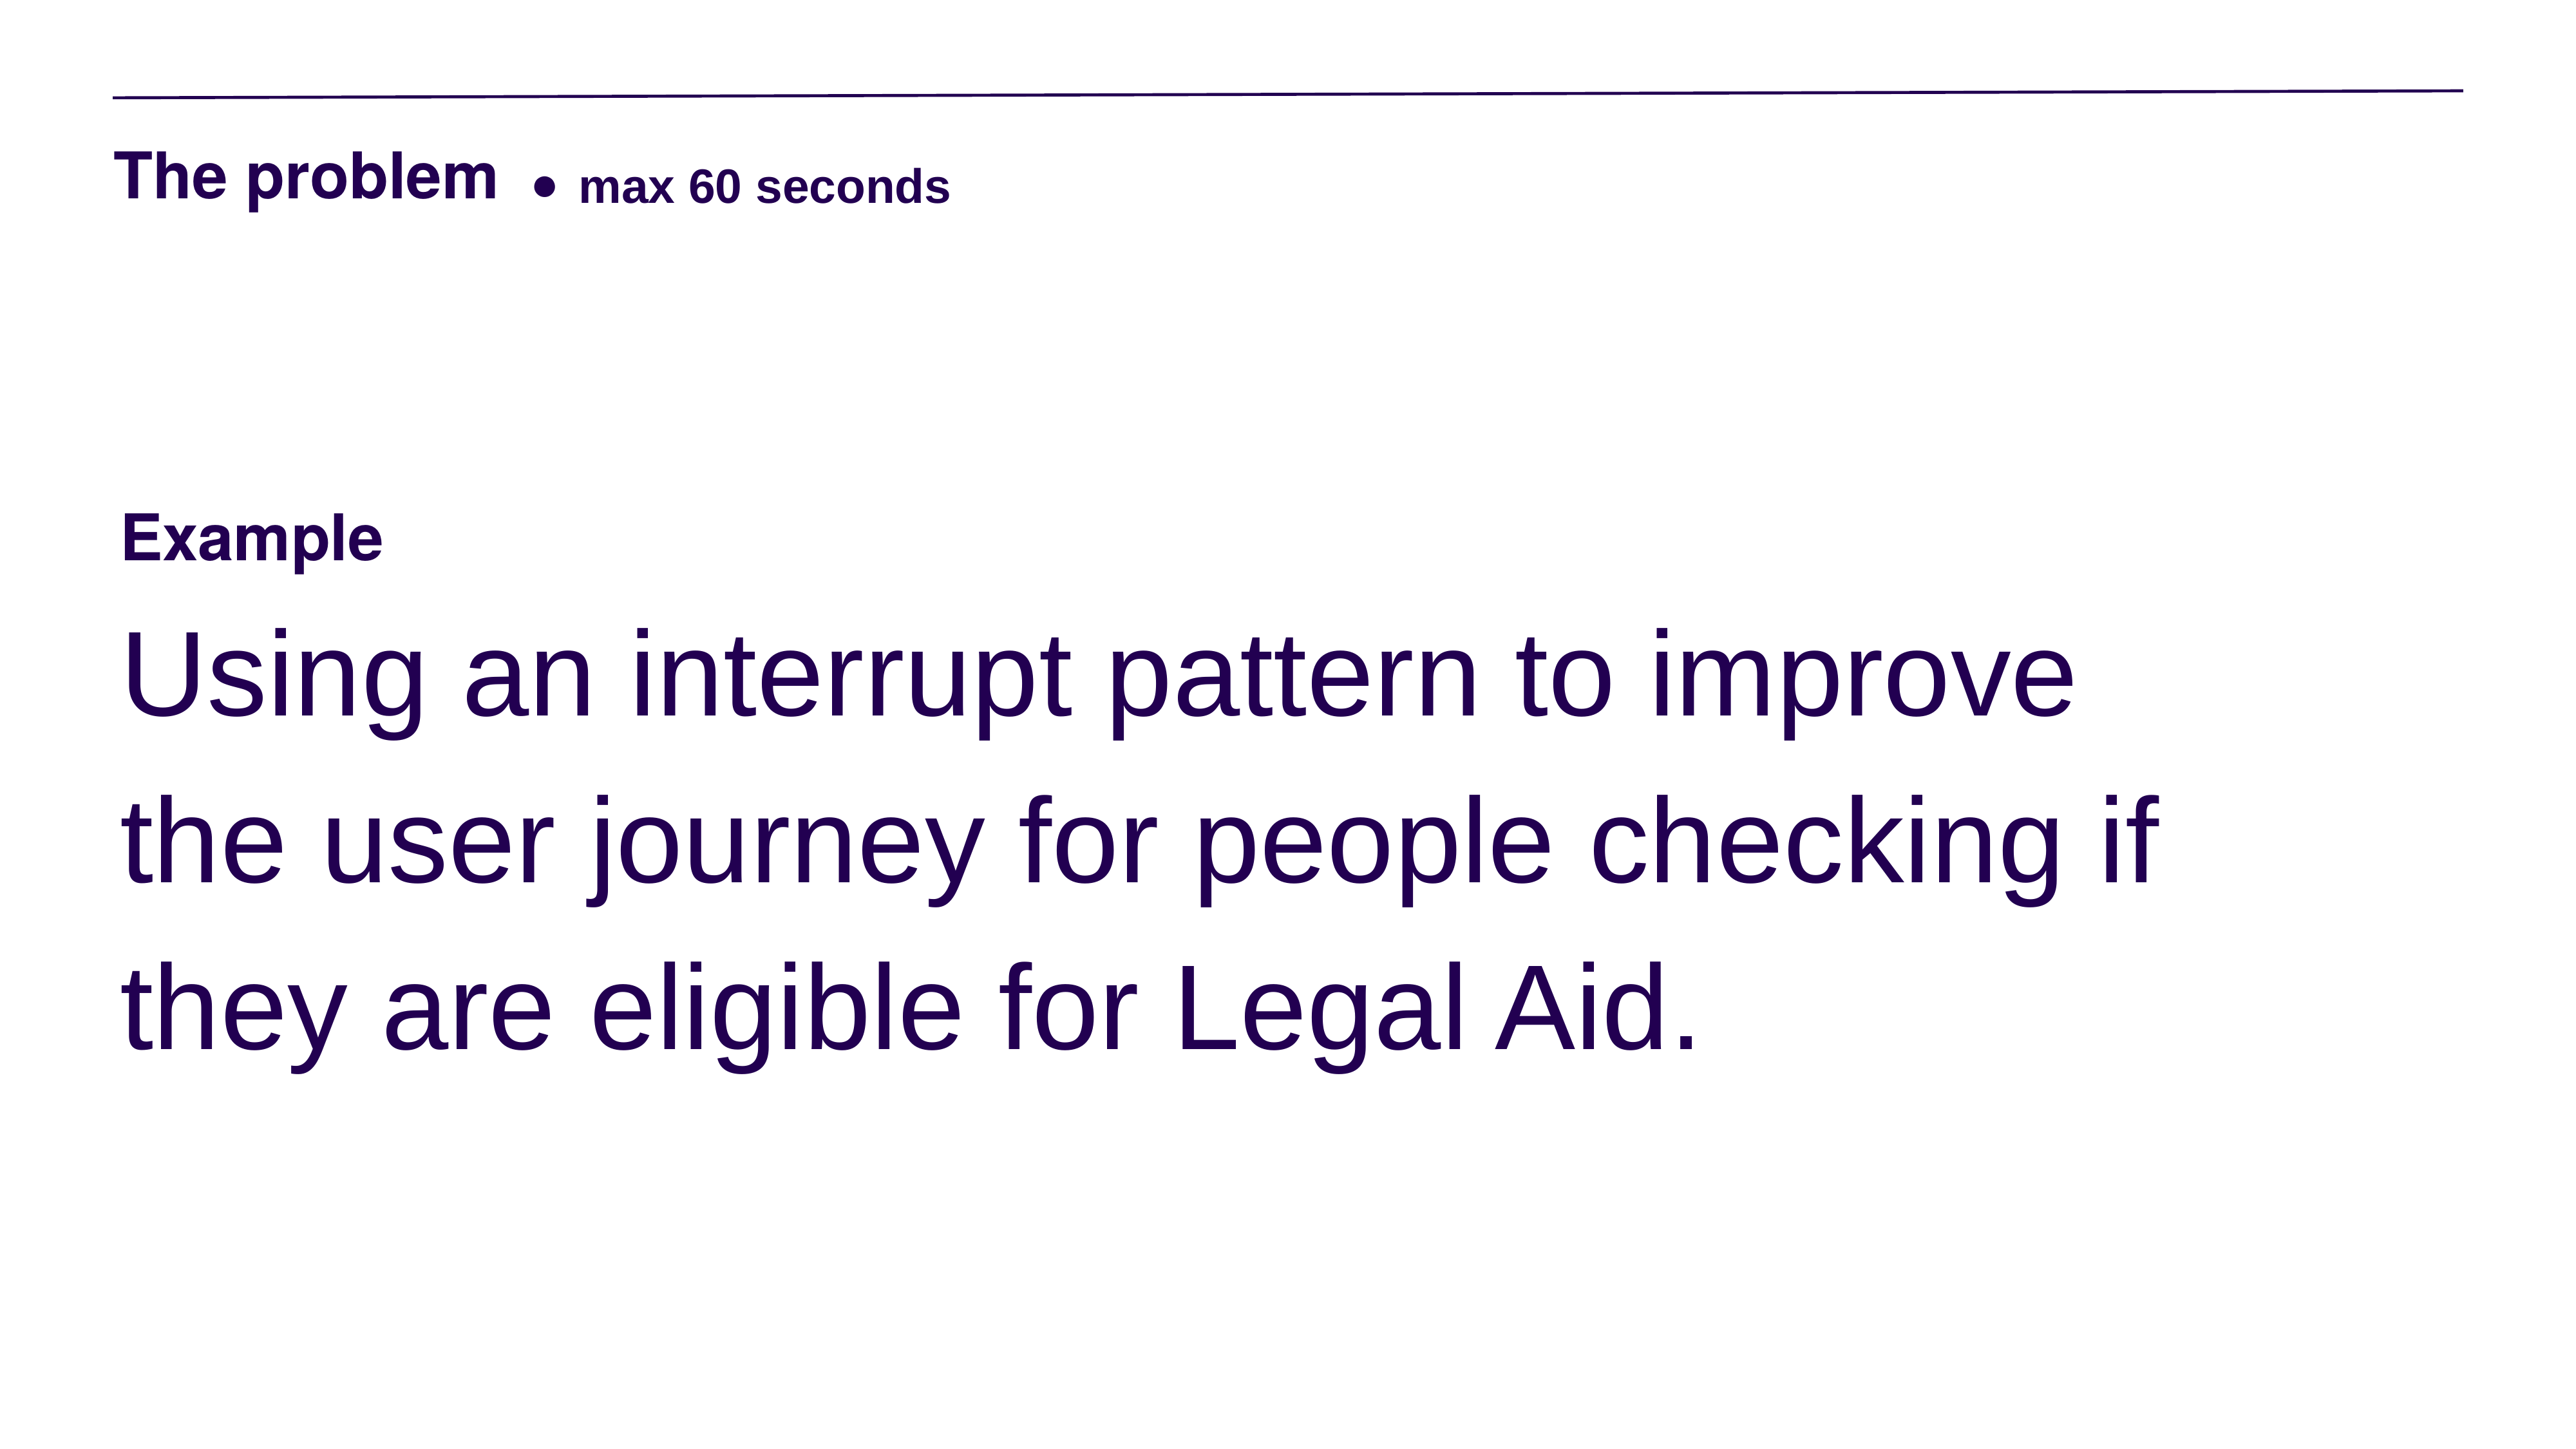

# The problem
max 60 seconds
Example
Using an interrupt pattern to improve the user journey for people checking if they are eligible for Legal Aid.